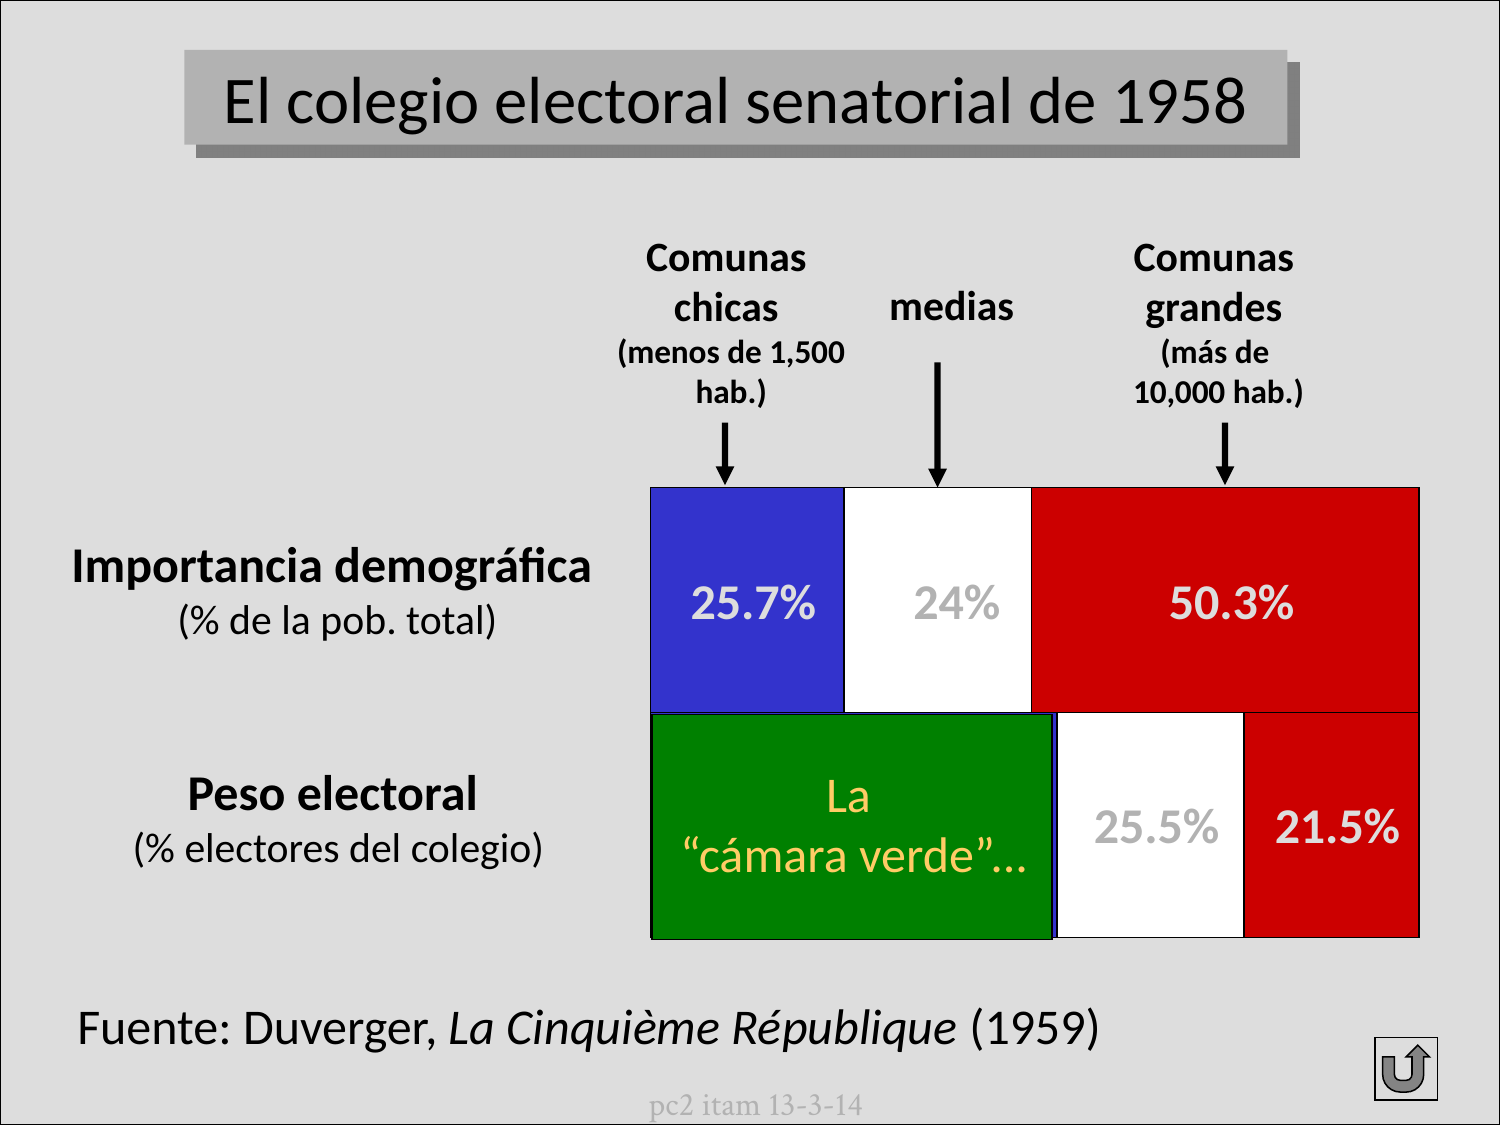

El colegio electoral senatorial de 1958
Comunas
chicas
(menos de 1,500 hab.)
Comunas
grandes
(más de
10,000 hab.)
medias

Importancia demográfica
(% de la pob. total)
25.7%
24%
50.3%

La
“cámara verde”...
Peso electoral
(% electores del colegio)
53%
25.5%
21.5%
Fuente: Duverger, La Cinquième République (1959)